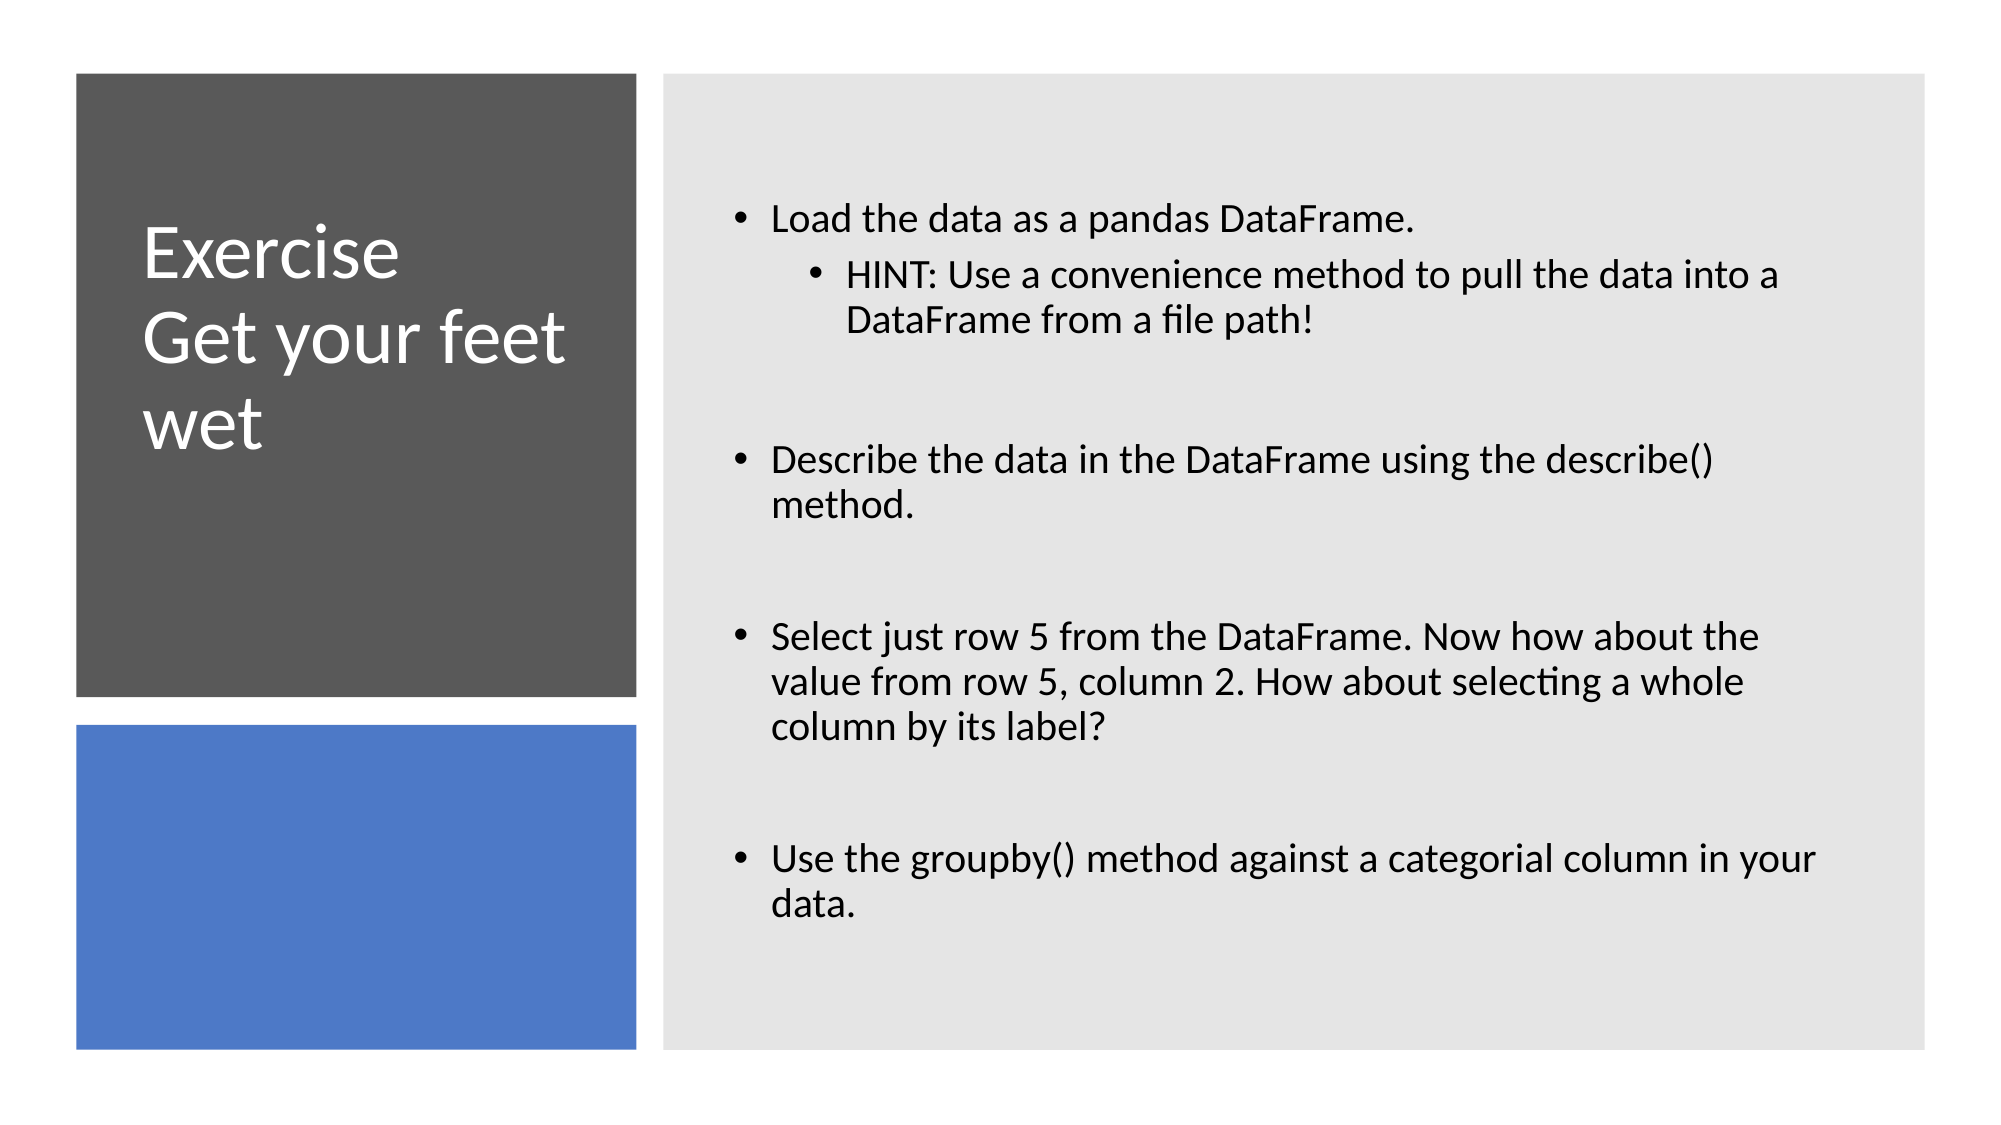

Load the data as a pandas DataFrame.
HINT: Use a convenience method to pull the data into a DataFrame from a file path!

Describe the data in the DataFrame using the describe() method.

Select just row 5 from the DataFrame. Now how about the value from row 5, column 2. How about selecting a whole column by its label?

Use the groupby() method against a categorial column in your data.
# Exercise Get your feet wet